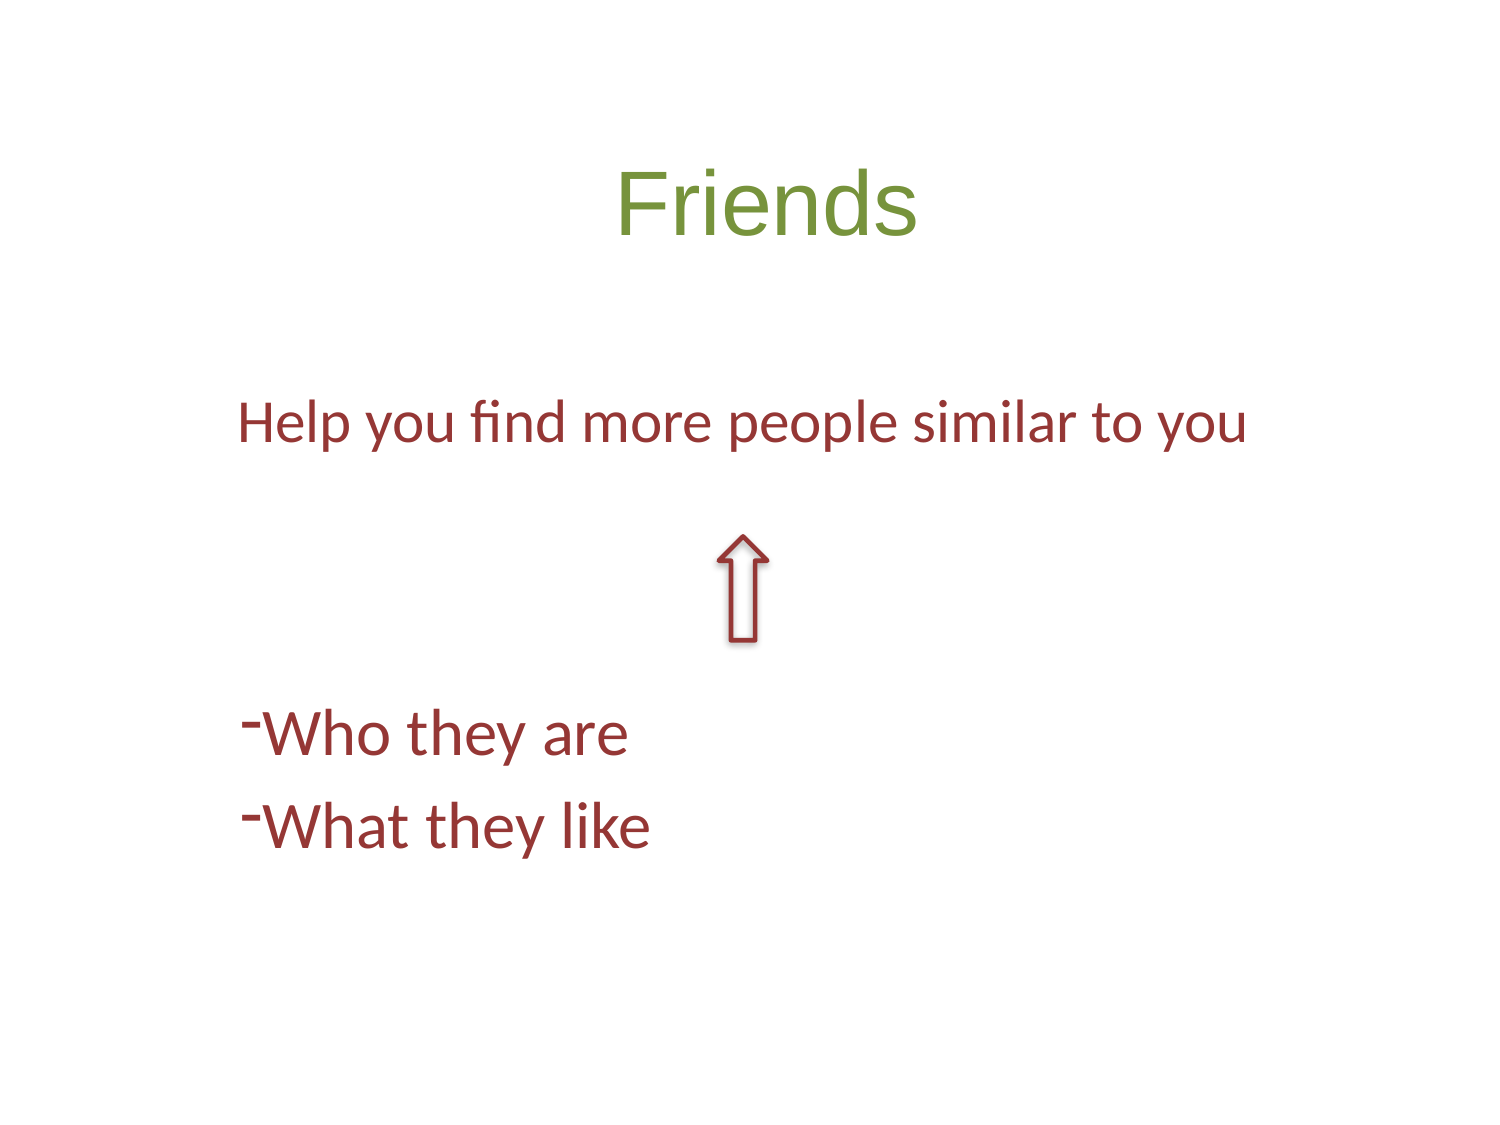

# Friends
Help you find more people similar to you

Who they are
What they like